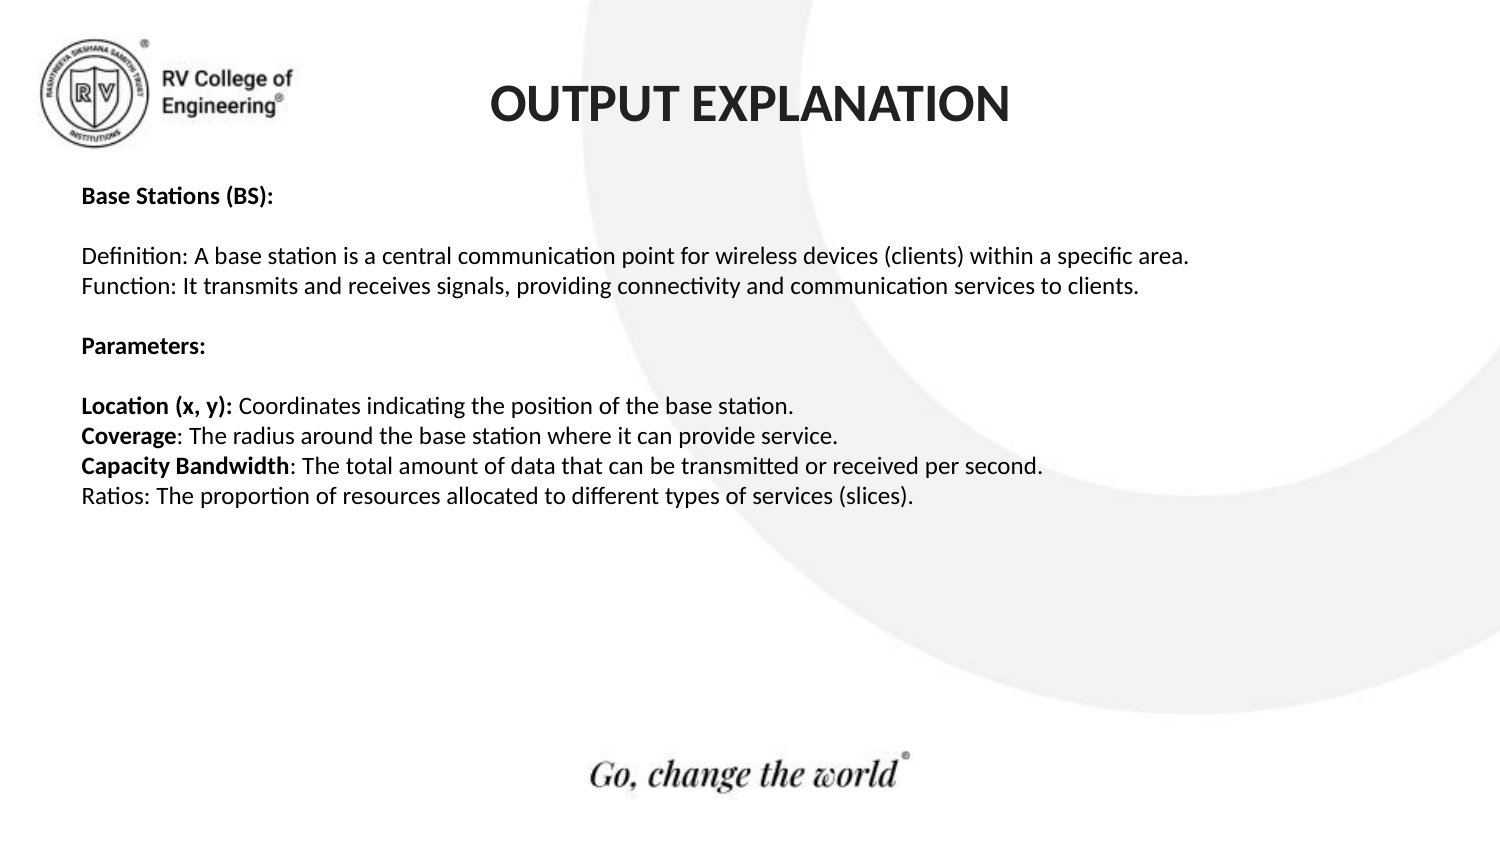

# OUTPUT EXPLANATION
Base Stations (BS):

Definition: A base station is a central communication point for wireless devices (clients) within a specific area.
Function: It transmits and receives signals, providing connectivity and communication services to clients.

Parameters:

Location (x, y): Coordinates indicating the position of the base station.
Coverage: The radius around the base station where it can provide service.
Capacity Bandwidth: The total amount of data that can be transmitted or received per second.
Ratios: The proportion of resources allocated to different types of services (slices).